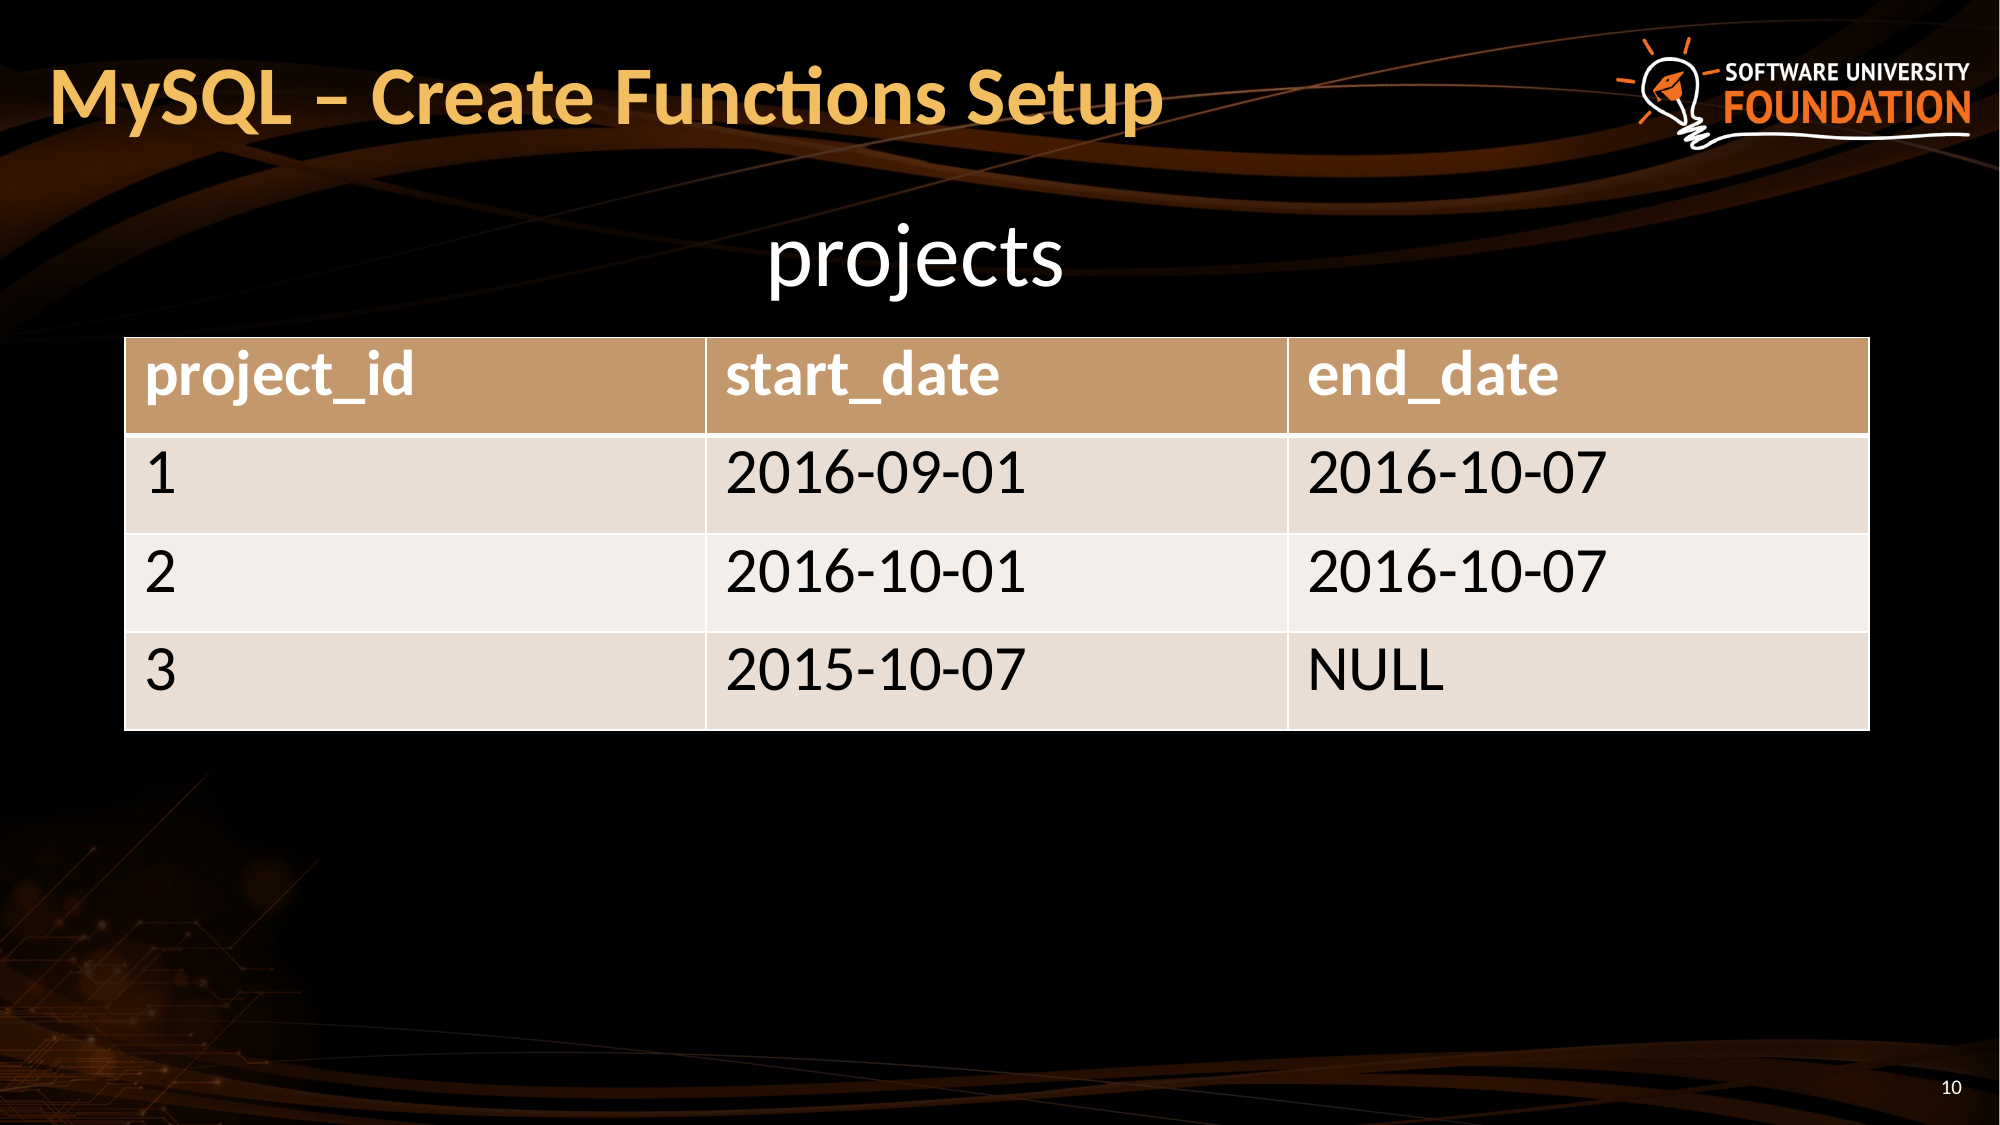

# MySQL – Create Functions Setup
projects
| project\_id | start\_date | end\_date |
| --- | --- | --- |
| 1 | 2016-09-01 | 2016-10-07 |
| 2 | 2016-10-01 | 2016-10-07 |
| 3 | 2015-10-07 | NULL |
10